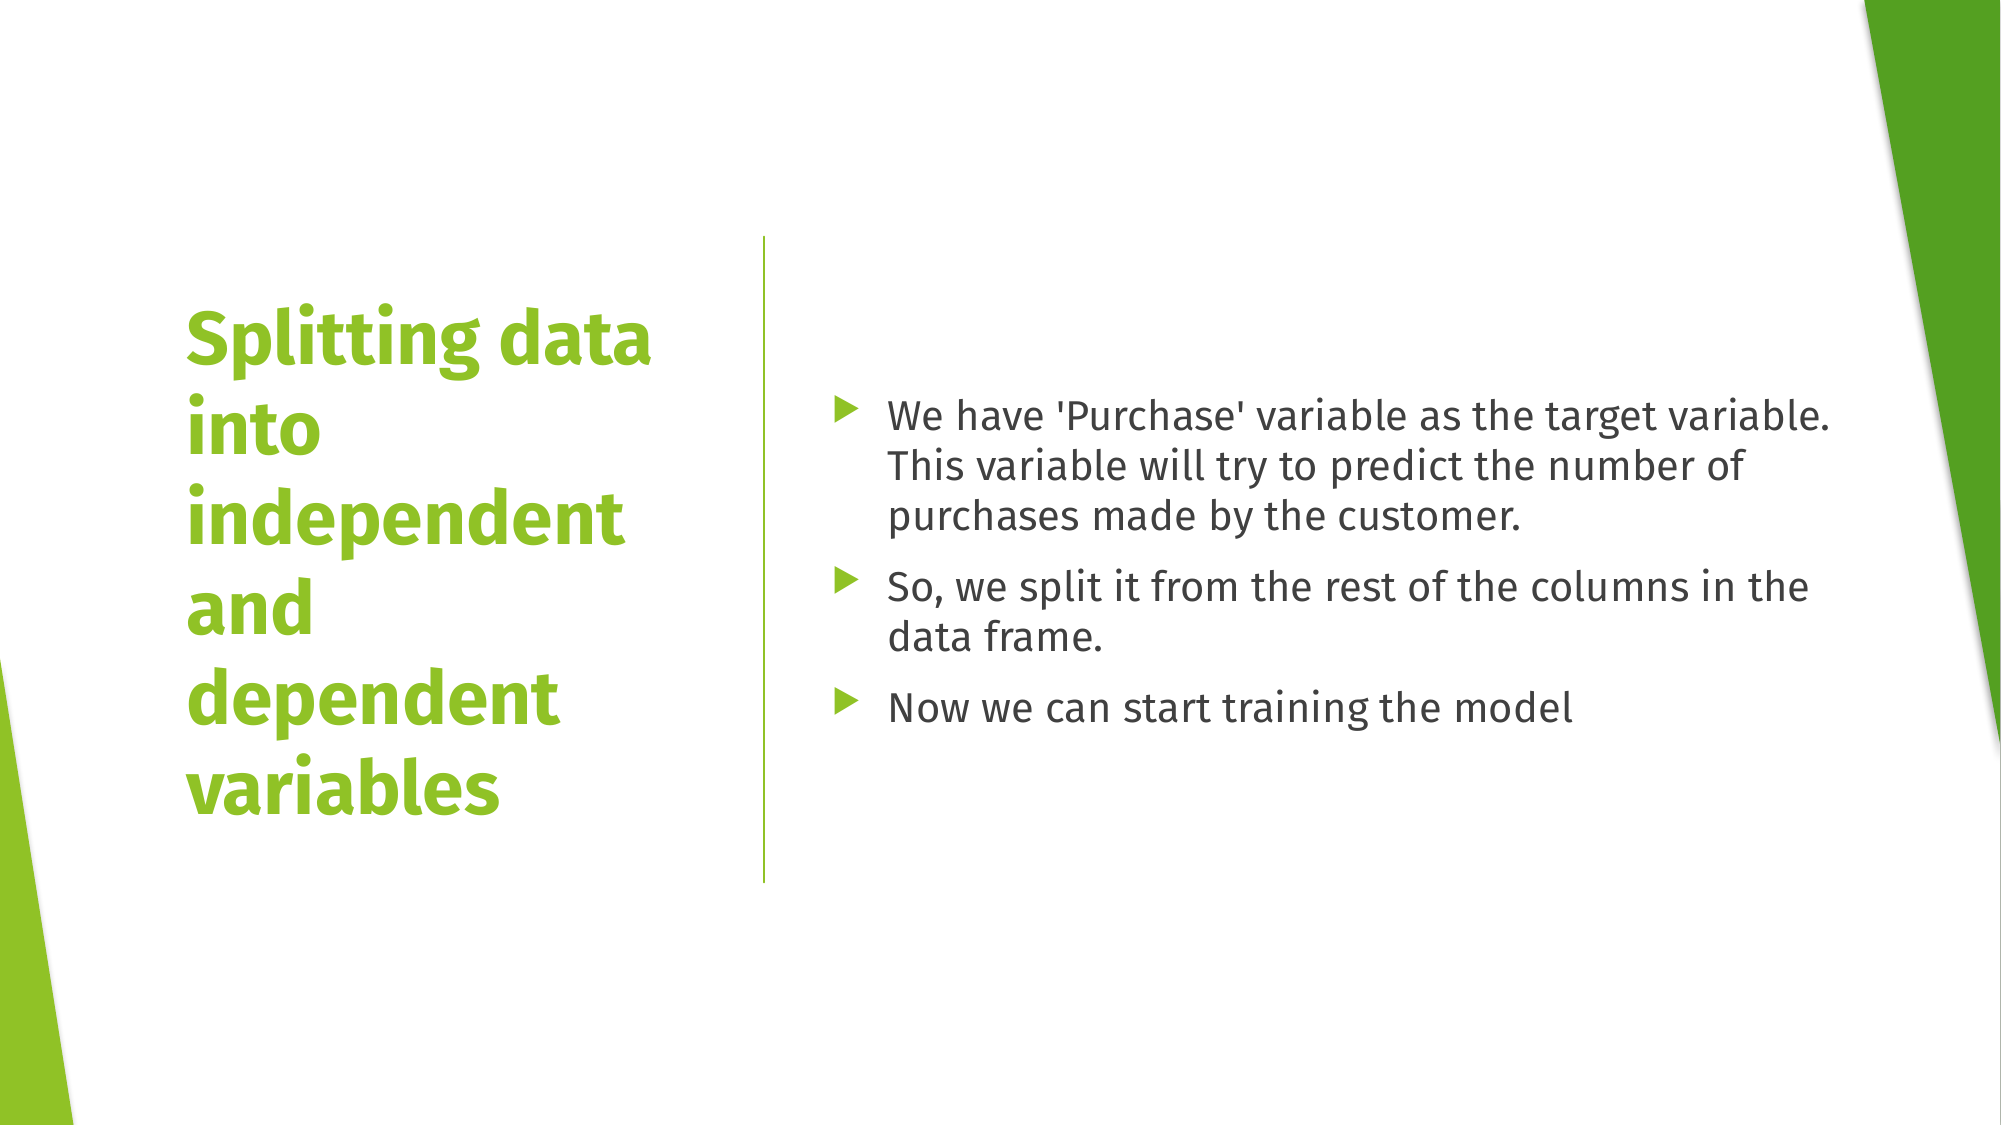

We have 'Purchase' variable as the target variable. This variable will try to predict the number of purchases made by the customer.
So, we split it from the rest of the columns in the data frame.
Now we can start training the model
# Splitting data into independent and dependent variables